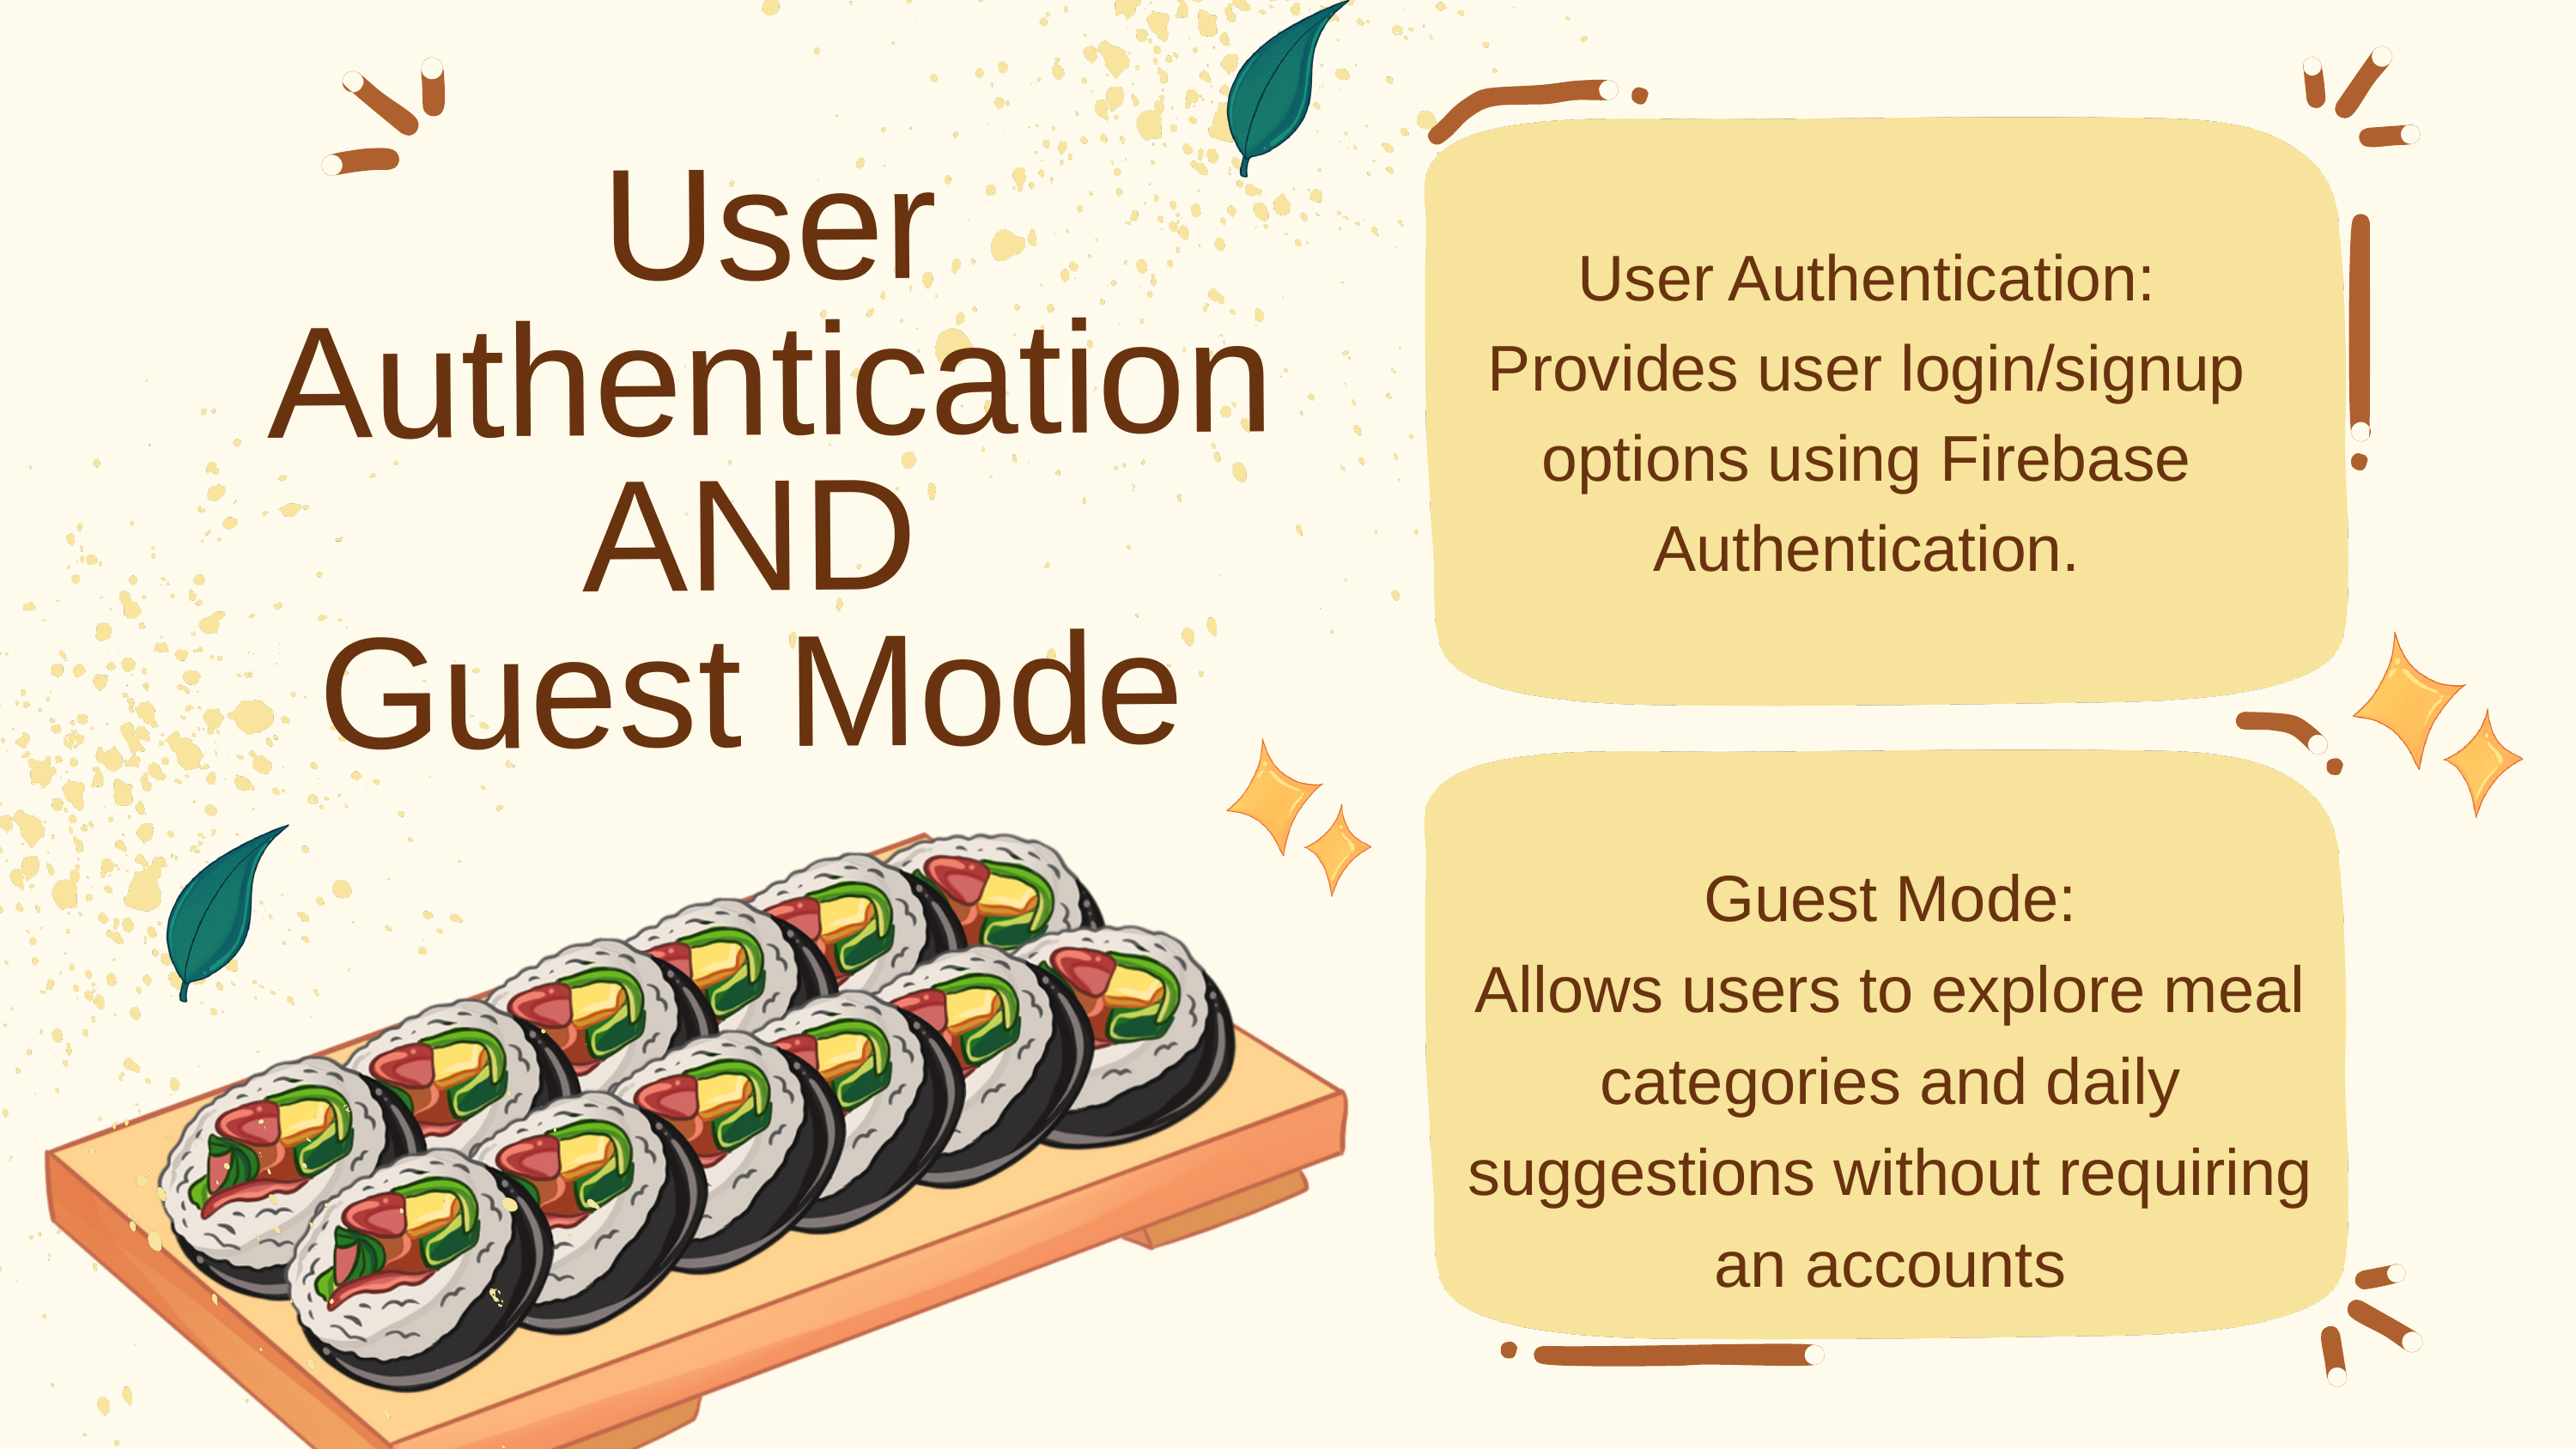

User Authentication AND
Guest Mode

User Authentication:
Provides user login/signup options using Firebase Authentication.

Guest Mode:
Allows users to explore meal categories and daily suggestions without requiring an accounts